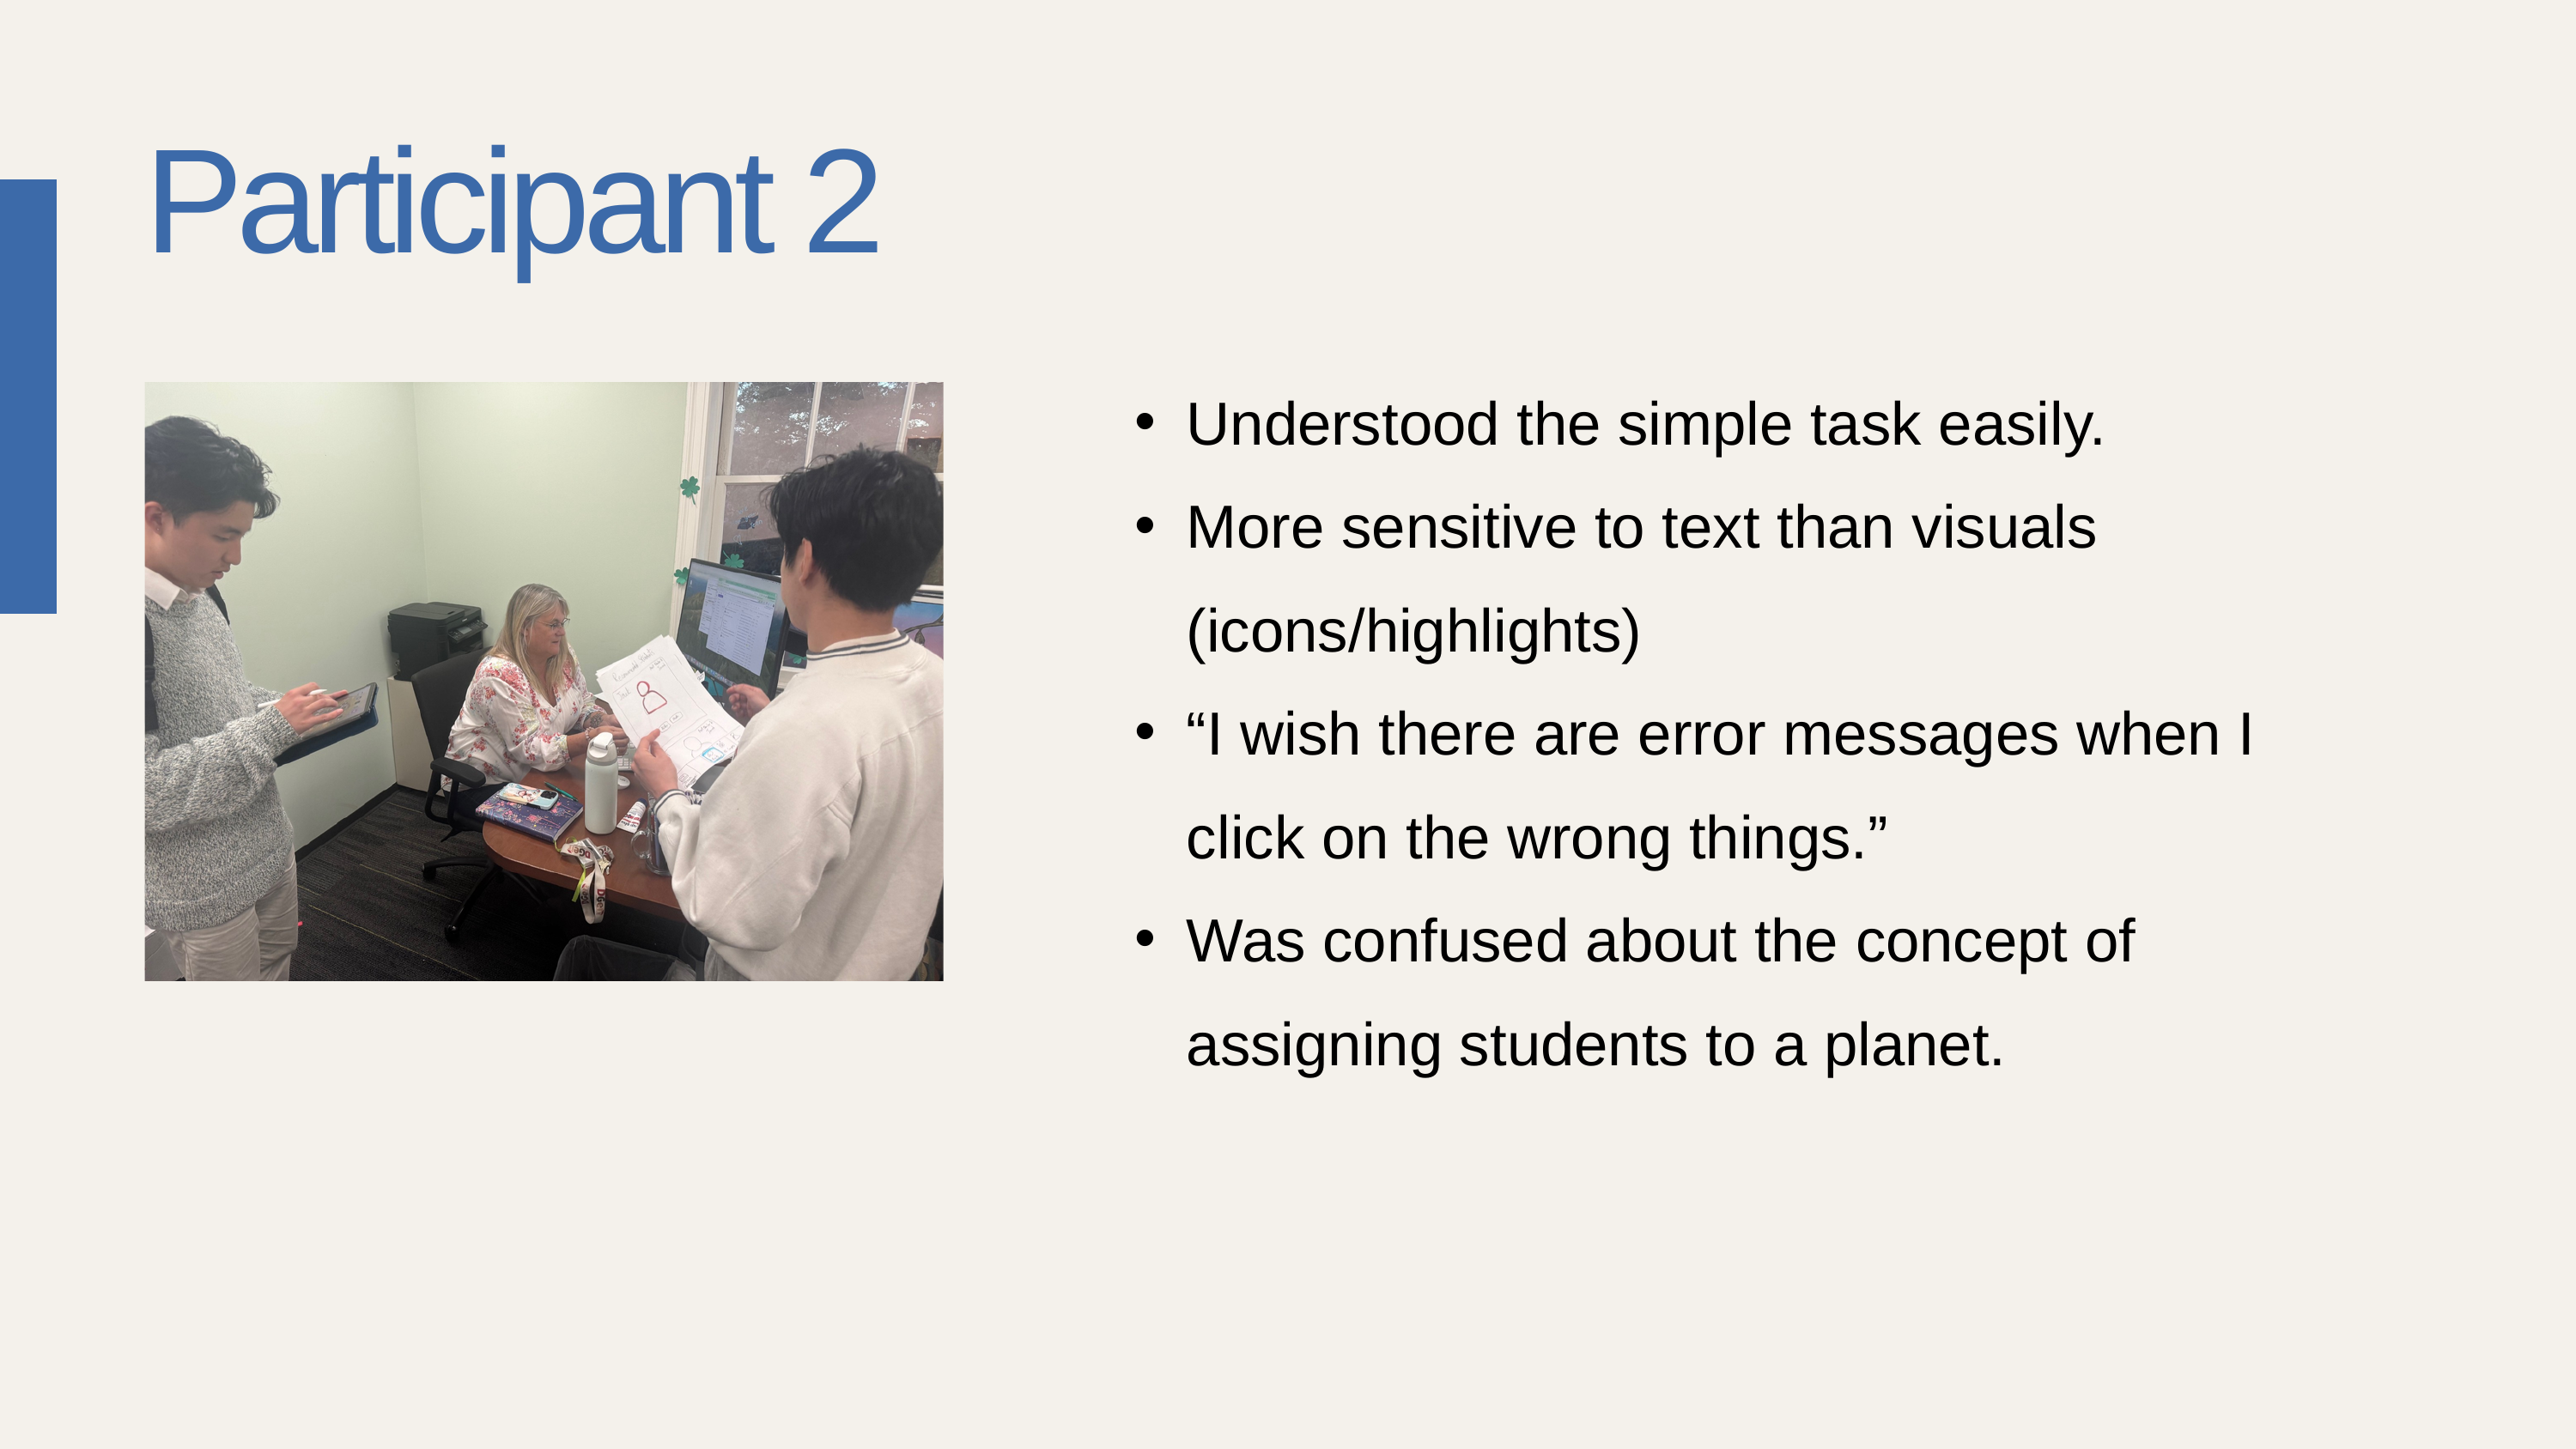

Participant 2

Understood the simple task easily.
More sensitive to text than visuals (icons/highlights)
“I wish there are error messages when I click on the wrong things.”
Was confused about the concept of assigning students to a planet.